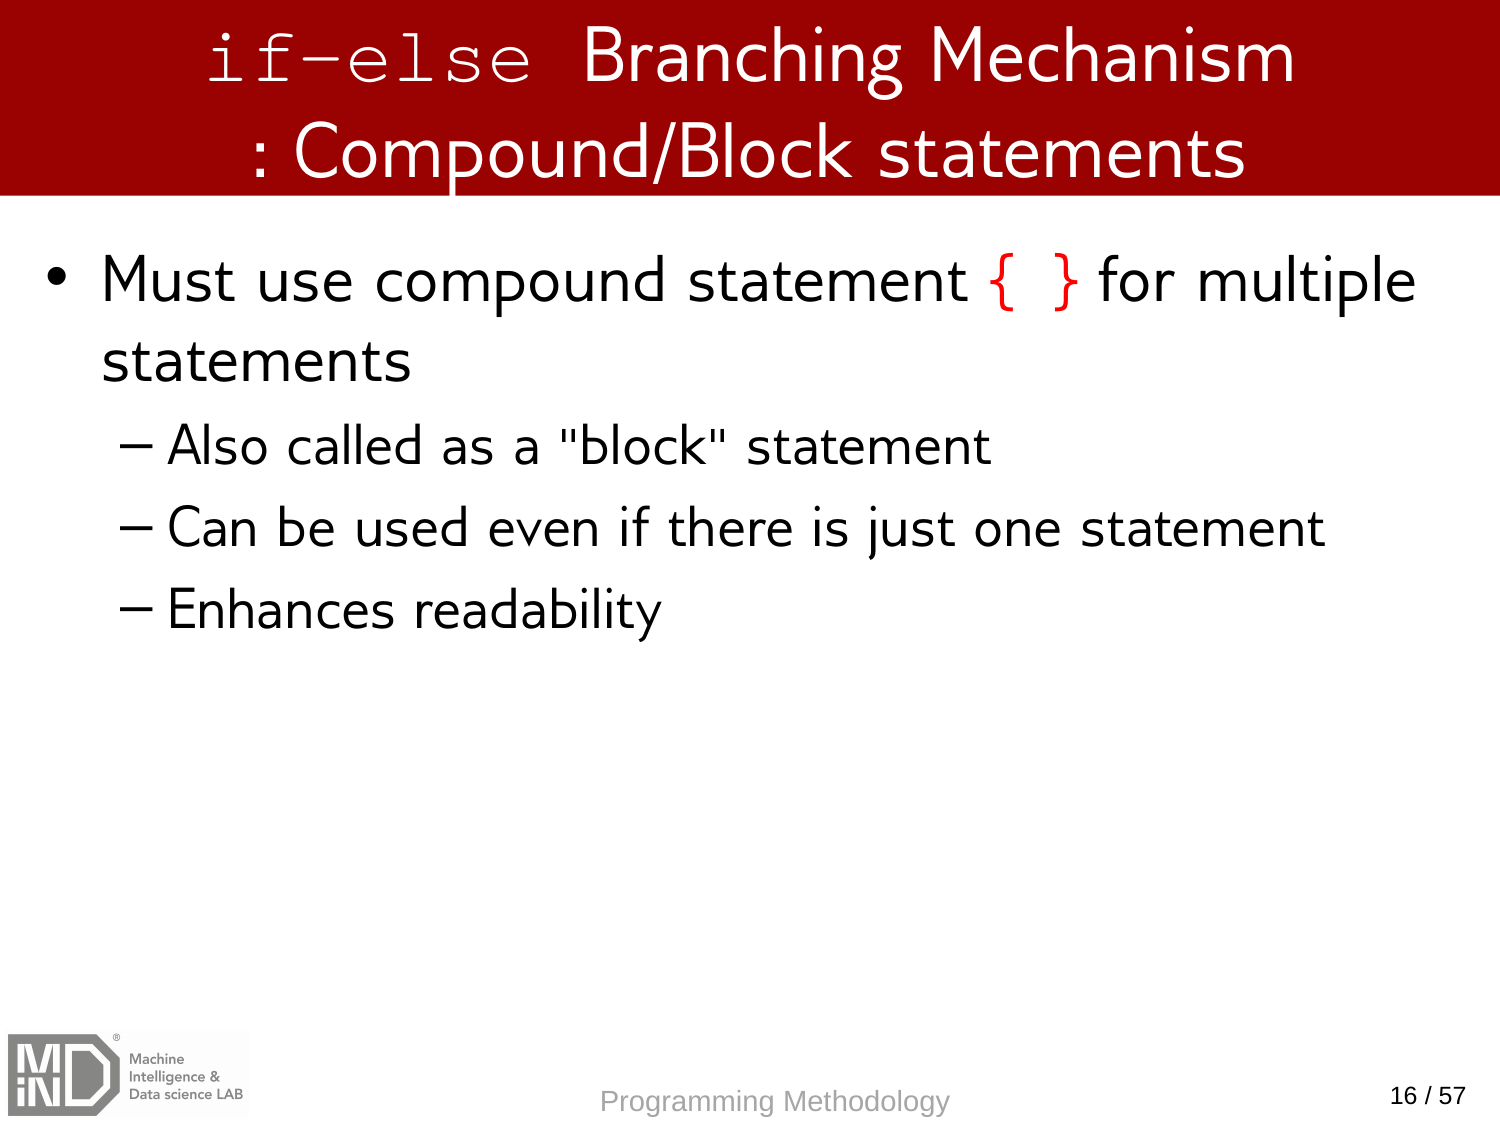

# if-else Branching Mechanism : Compound/Block statements
Must use compound statement {  } for multiple statements
Also called as a "block" statement
Can be used even if there is just one statement
Enhances readability
16 / 57